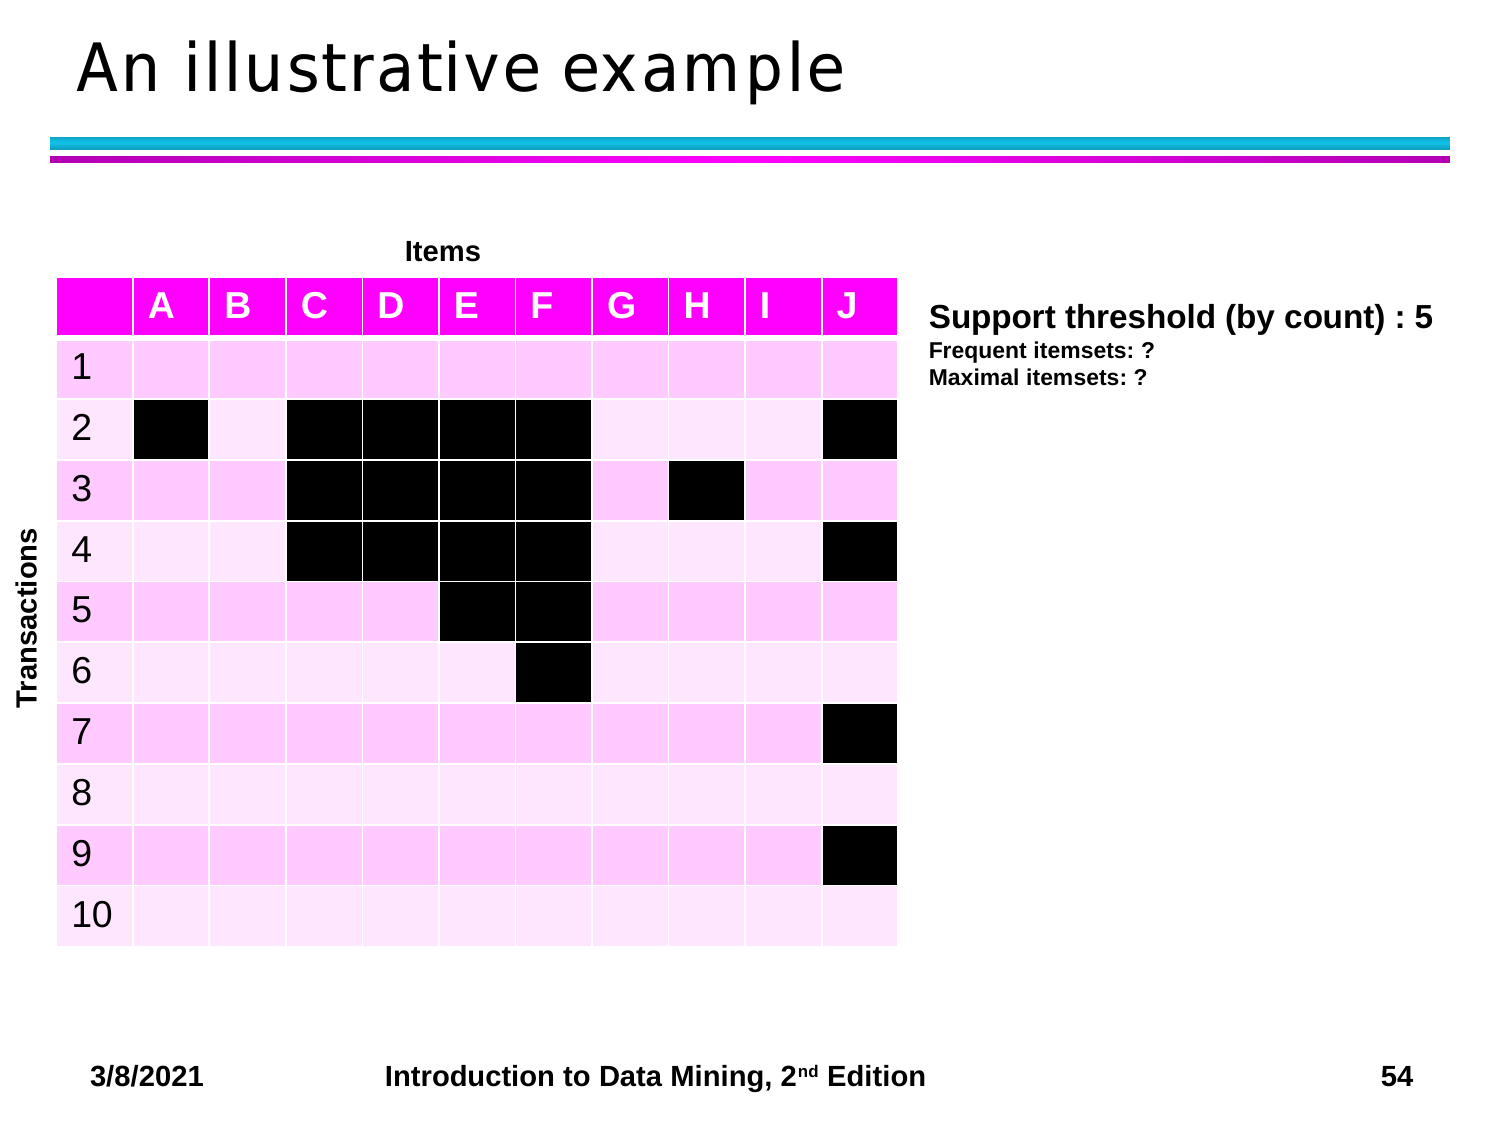

# An illustrative example
Items
|  | A | B | C | D | E | F | G | H | I | J |
| --- | --- | --- | --- | --- | --- | --- | --- | --- | --- | --- |
| 1 |  |  |  |  |  |  |  |  |  |  |
| 2 |  |  |  |  |  |  |  |  |  |  |
| 3 |  |  |  |  |  |  |  |  |  |  |
| 4 |  |  |  |  |  |  |  |  |  |  |
| 5 |  |  |  |  |  |  |  |  |  |  |
| 6 |  |  |  |  |  |  |  |  |  |  |
| 7 |  |  |  |  |  |  |  |  |  |  |
| 8 |  |  |  |  |  |  |  |  |  |  |
| 9 |  |  |  |  |  |  |  |  |  |  |
| 10 |  |  |  |  |  |  |  |  |  |  |
Support threshold (by count) : 5
Frequent itemsets: ?
Maximal itemsets: ?

Transactions